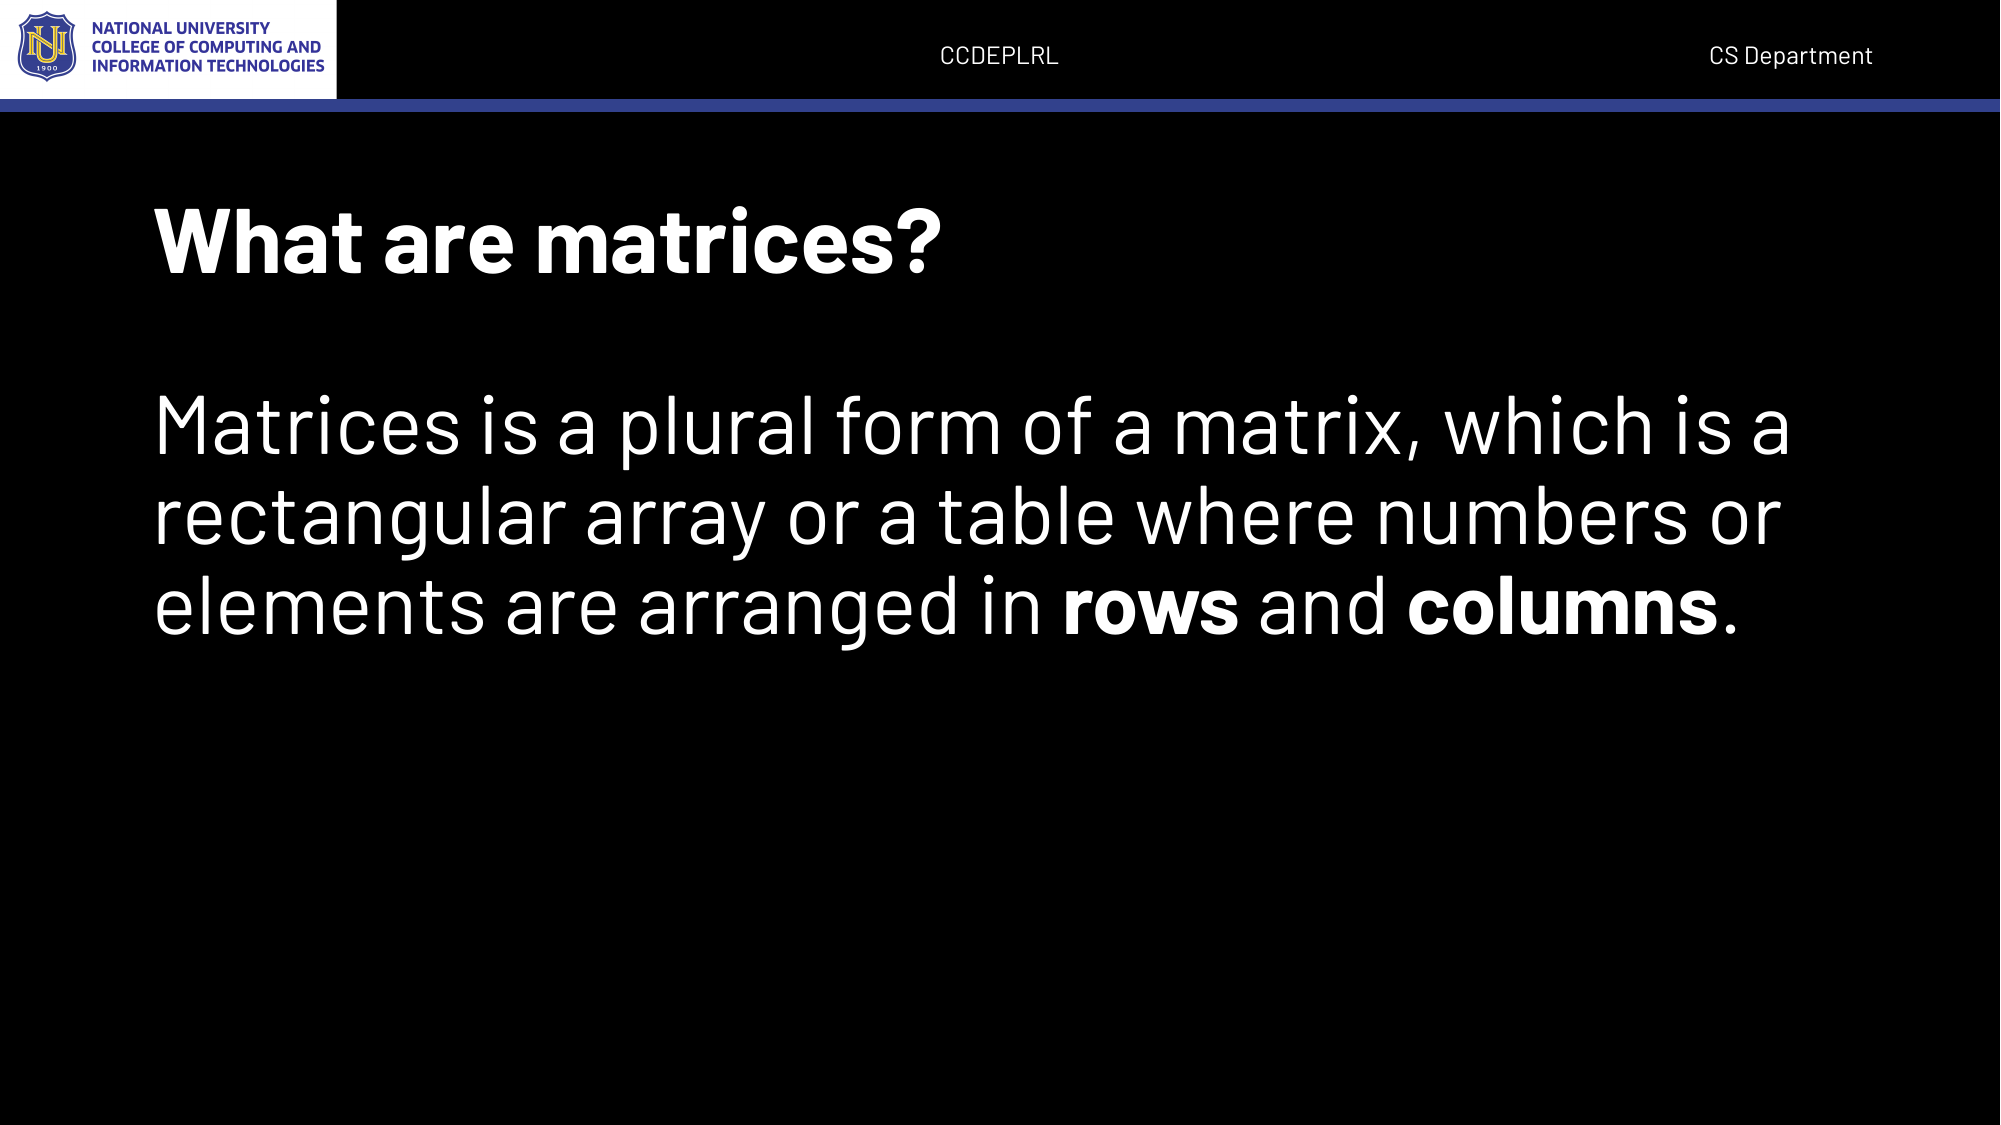

# What are matrices?
Matrices is a plural form of a matrix, which is a rectangular array or a table where numbers or elements are arranged in rows and columns.